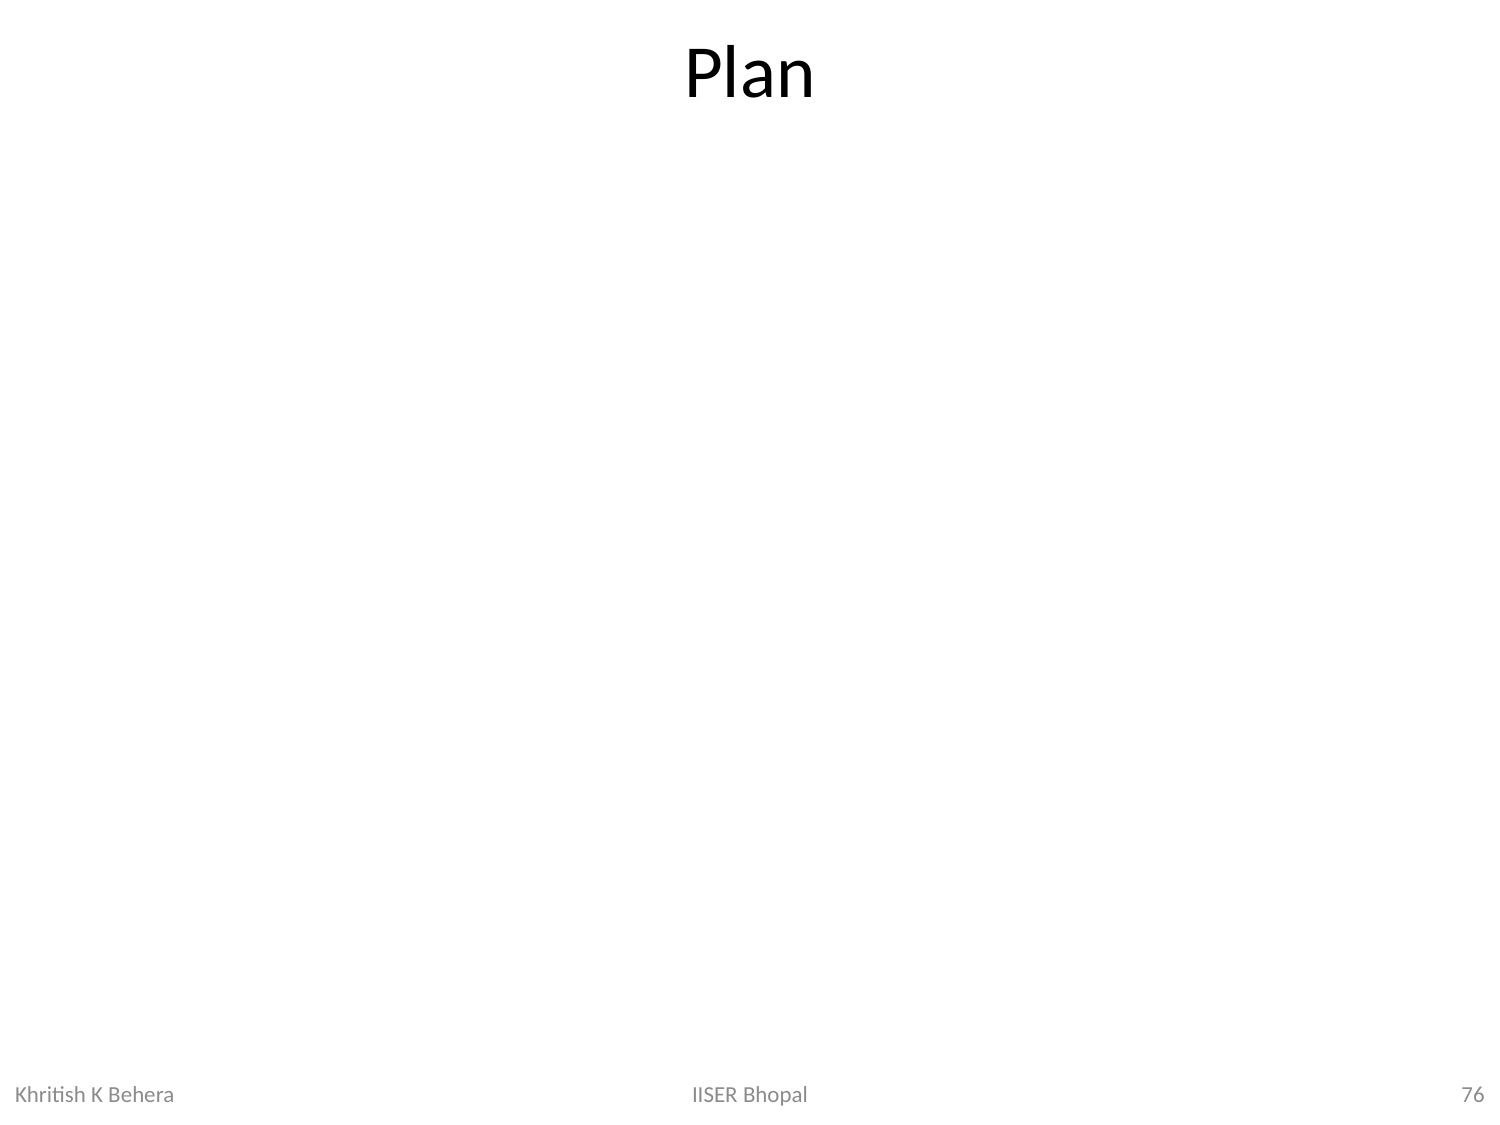

# Plan
76
IISER Bhopal
Khritish K Behera